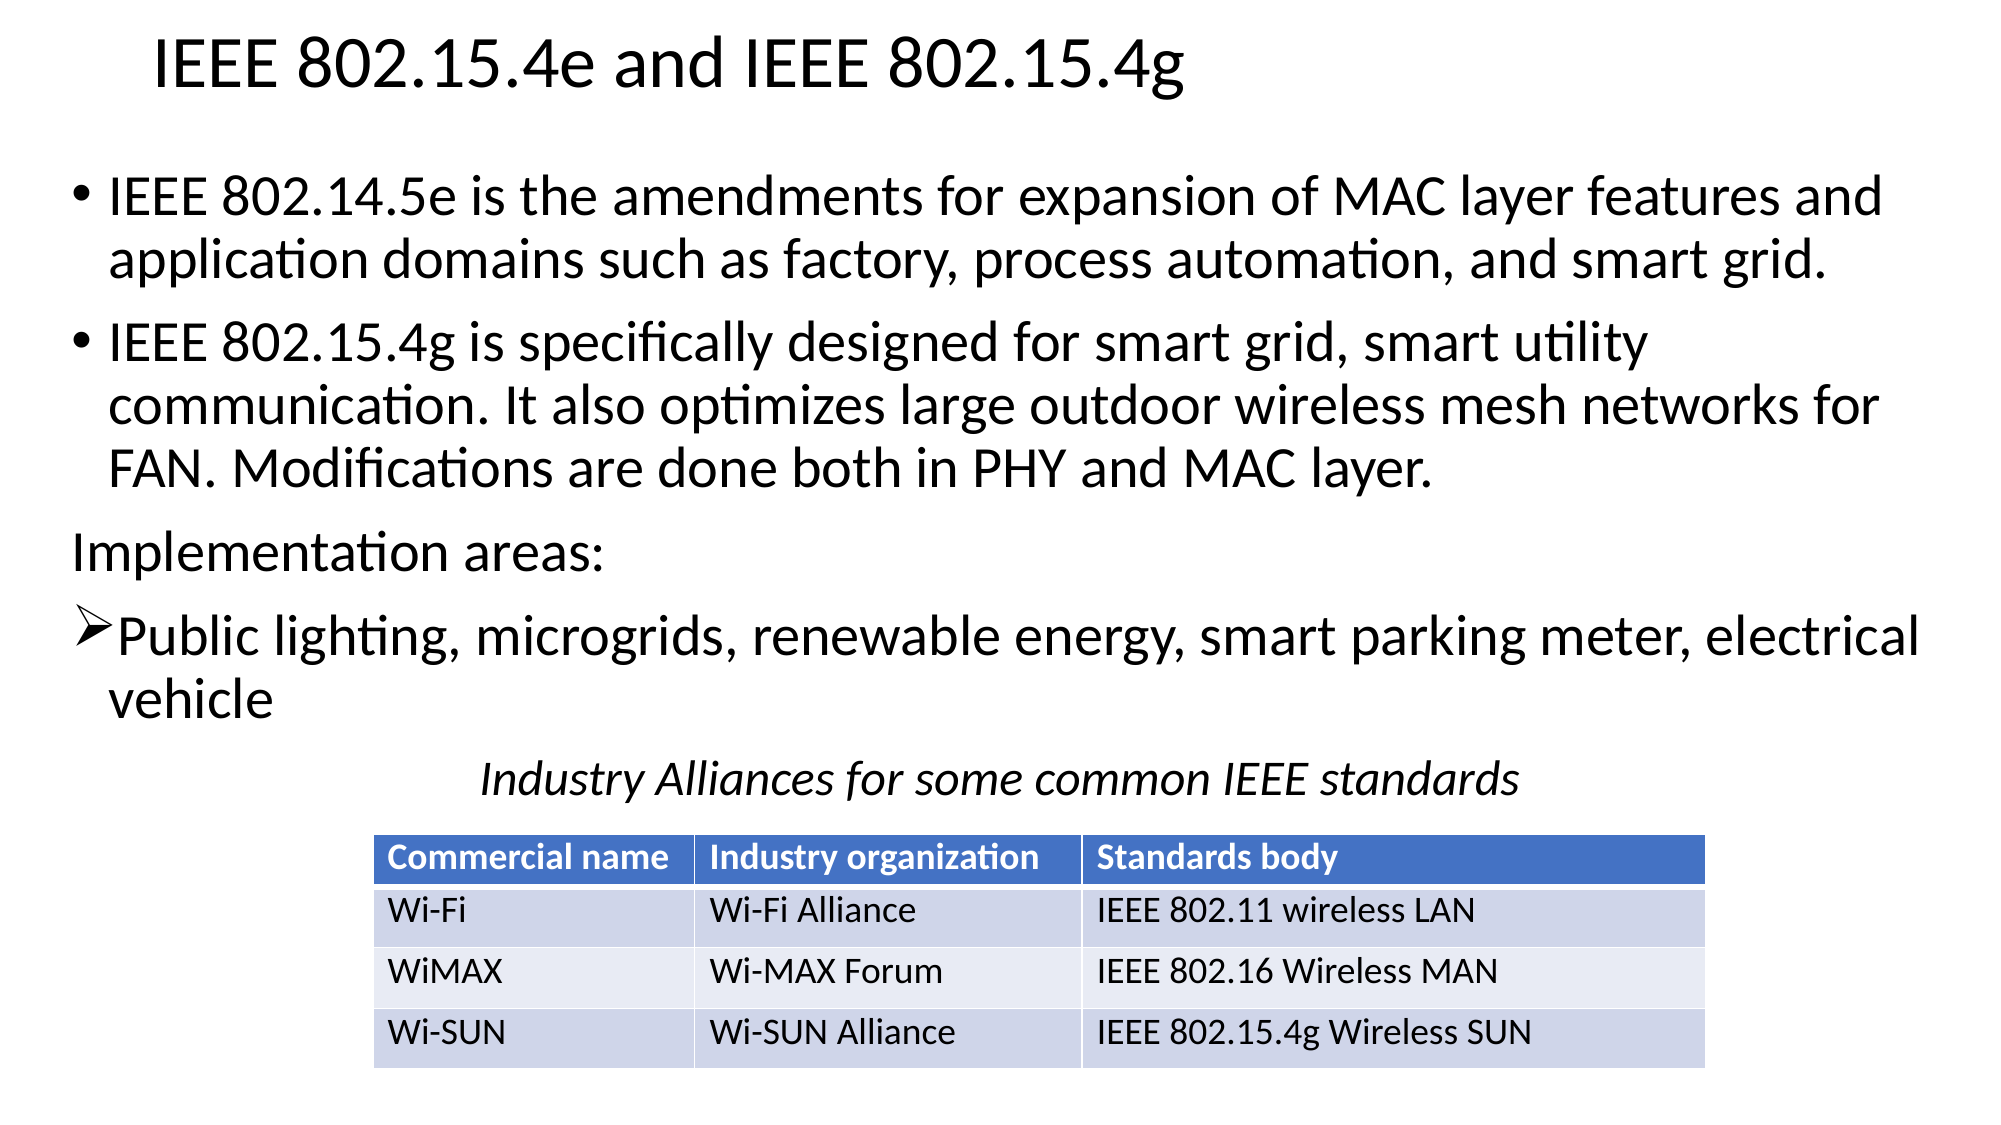

# IEEE 802.15.4e and IEEE 802.15.4g
IEEE 802.14.5e is the amendments for expansion of MAC layer features and application domains such as factory, process automation, and smart grid.
IEEE 802.15.4g is specifically designed for smart grid, smart utility communication. It also optimizes large outdoor wireless mesh networks for FAN. Modifications are done both in PHY and MAC layer.
Implementation areas:
Public lighting, microgrids, renewable energy, smart parking meter, electrical vehicle
Industry Alliances for some common IEEE standards

| Commercial name | Industry organization | Standards body |
| --- | --- | --- |
| Wi-Fi | Wi-Fi Alliance | IEEE 802.11 wireless LAN |
| WiMAX | Wi-MAX Forum | IEEE 802.16 Wireless MAN |
| Wi-SUN | Wi-SUN Alliance | IEEE 802.15.4g Wireless SUN |